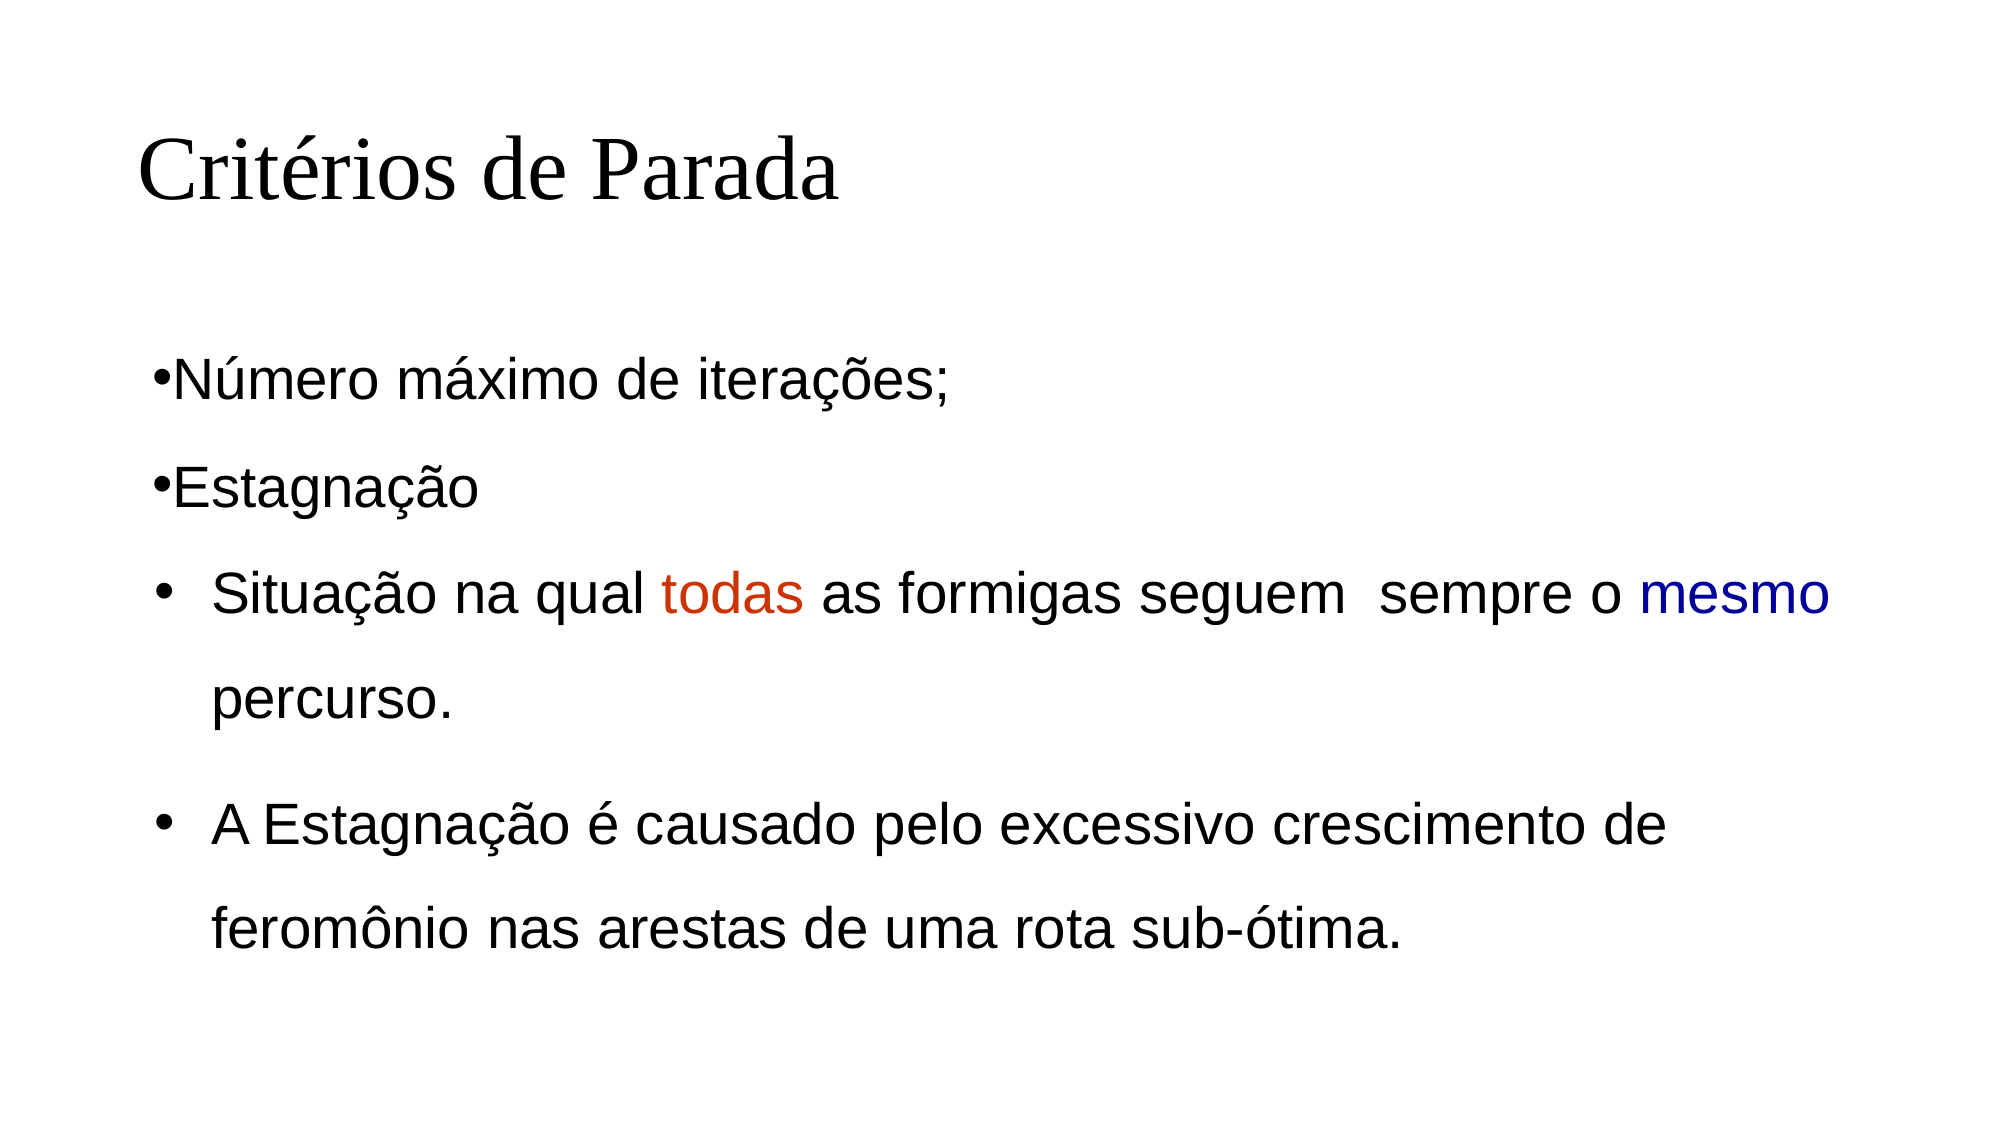

# Critérios de Parada
Número máximo de iterações;
Estagnação
Situação na qual todas as formigas seguem  sempre o mesmo percurso.
A Estagnação é causado pelo excessivo crescimento de  feromônio nas arestas de uma rota sub-ótima.